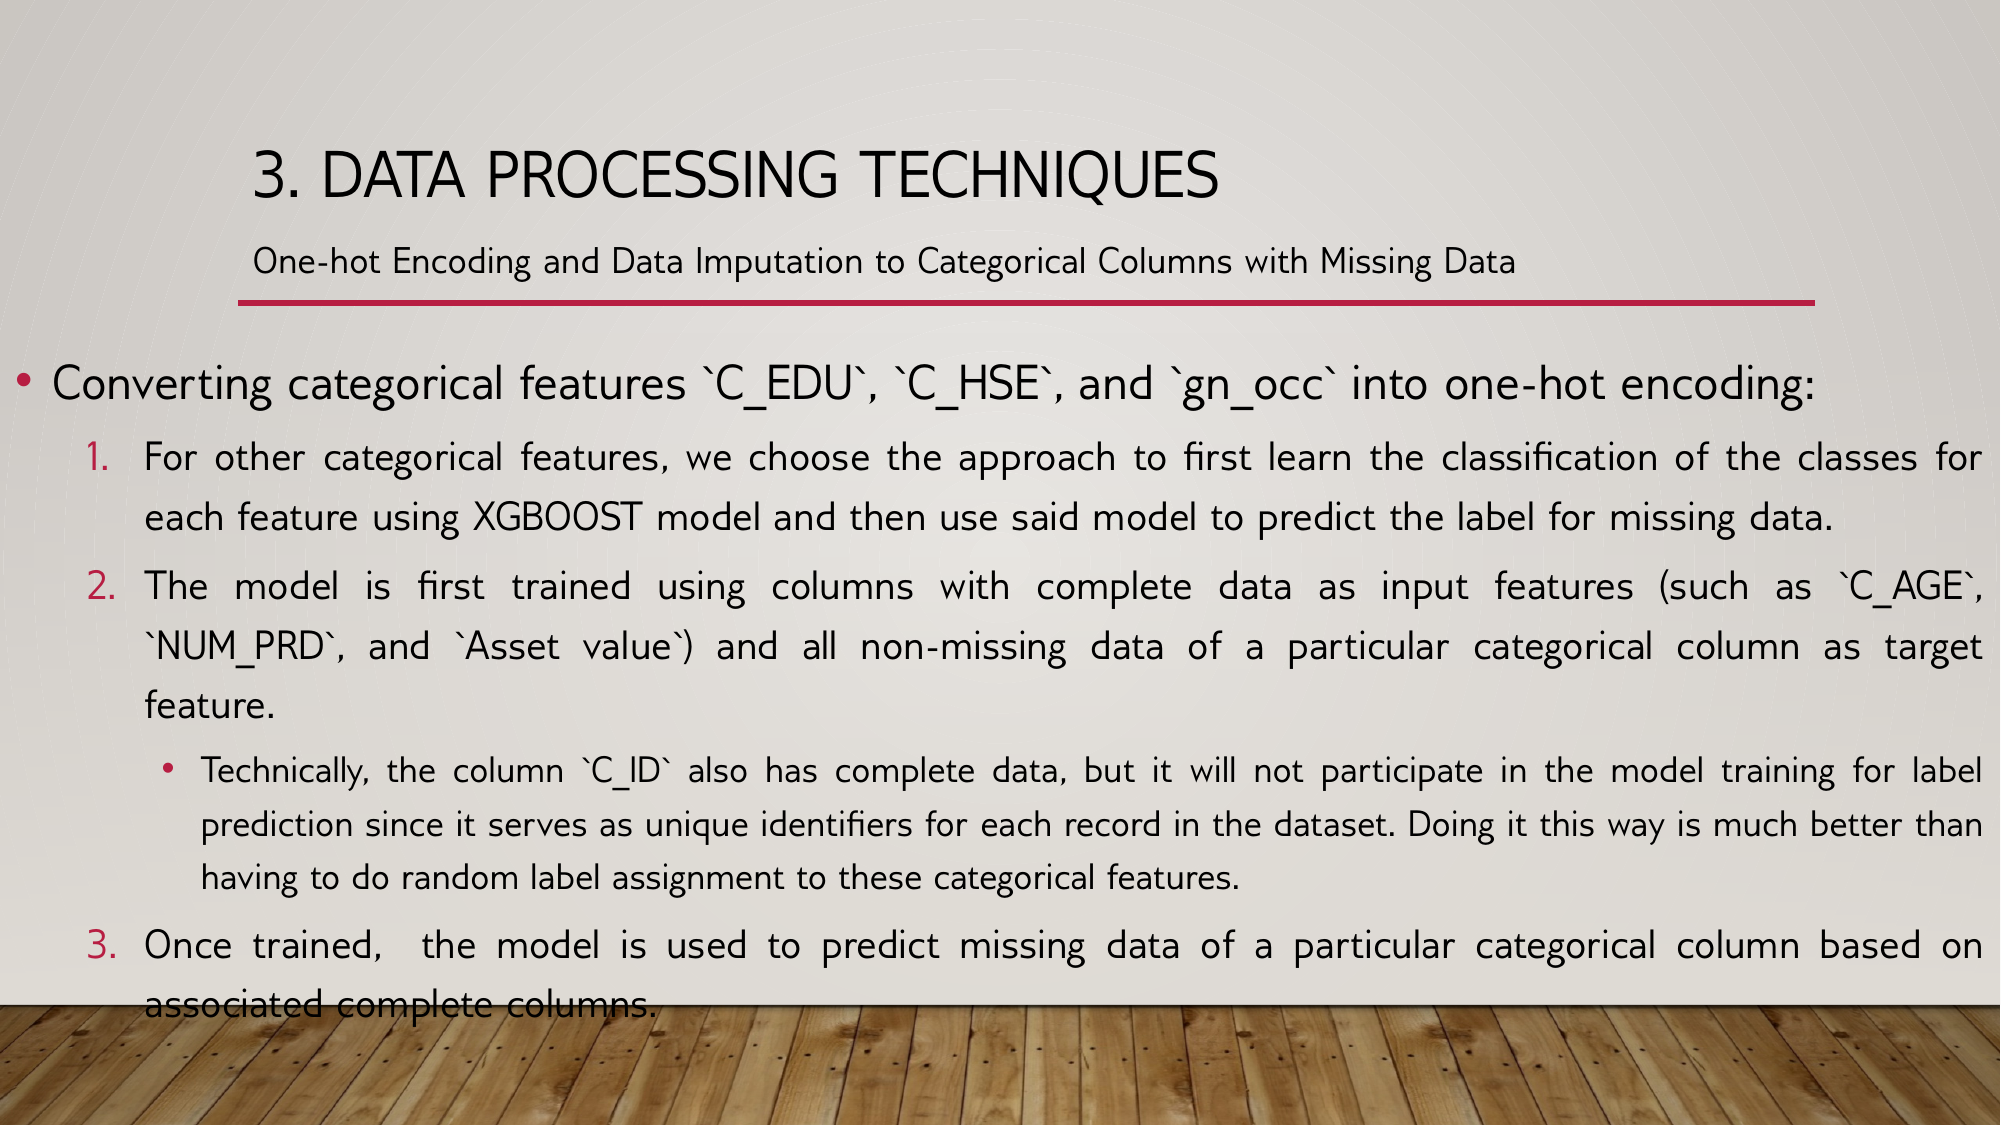

# 3. Data Processing Techniques
One-hot Encoding and Data Imputation to Categorical Columns with Missing Data
Converting categorical features `C_EDU`, `C_HSE`, and `gn_occ` into one-hot encoding:
For other categorical features, we choose the approach to first learn the classification of the classes for each feature using XGBOOST model and then use said model to predict the label for missing data.
The model is first trained using columns with complete data as input features (such as `C_AGE`, `NUM_PRD`, and `Asset value`) and all non-missing data of a particular categorical column as target feature.
Technically, the column `C_ID` also has complete data, but it will not participate in the model training for label prediction since it serves as unique identifiers for each record in the dataset. Doing it this way is much better than having to do random label assignment to these categorical features.
Once trained,  the model is used to predict missing data of a particular categorical column based on associated complete columns.